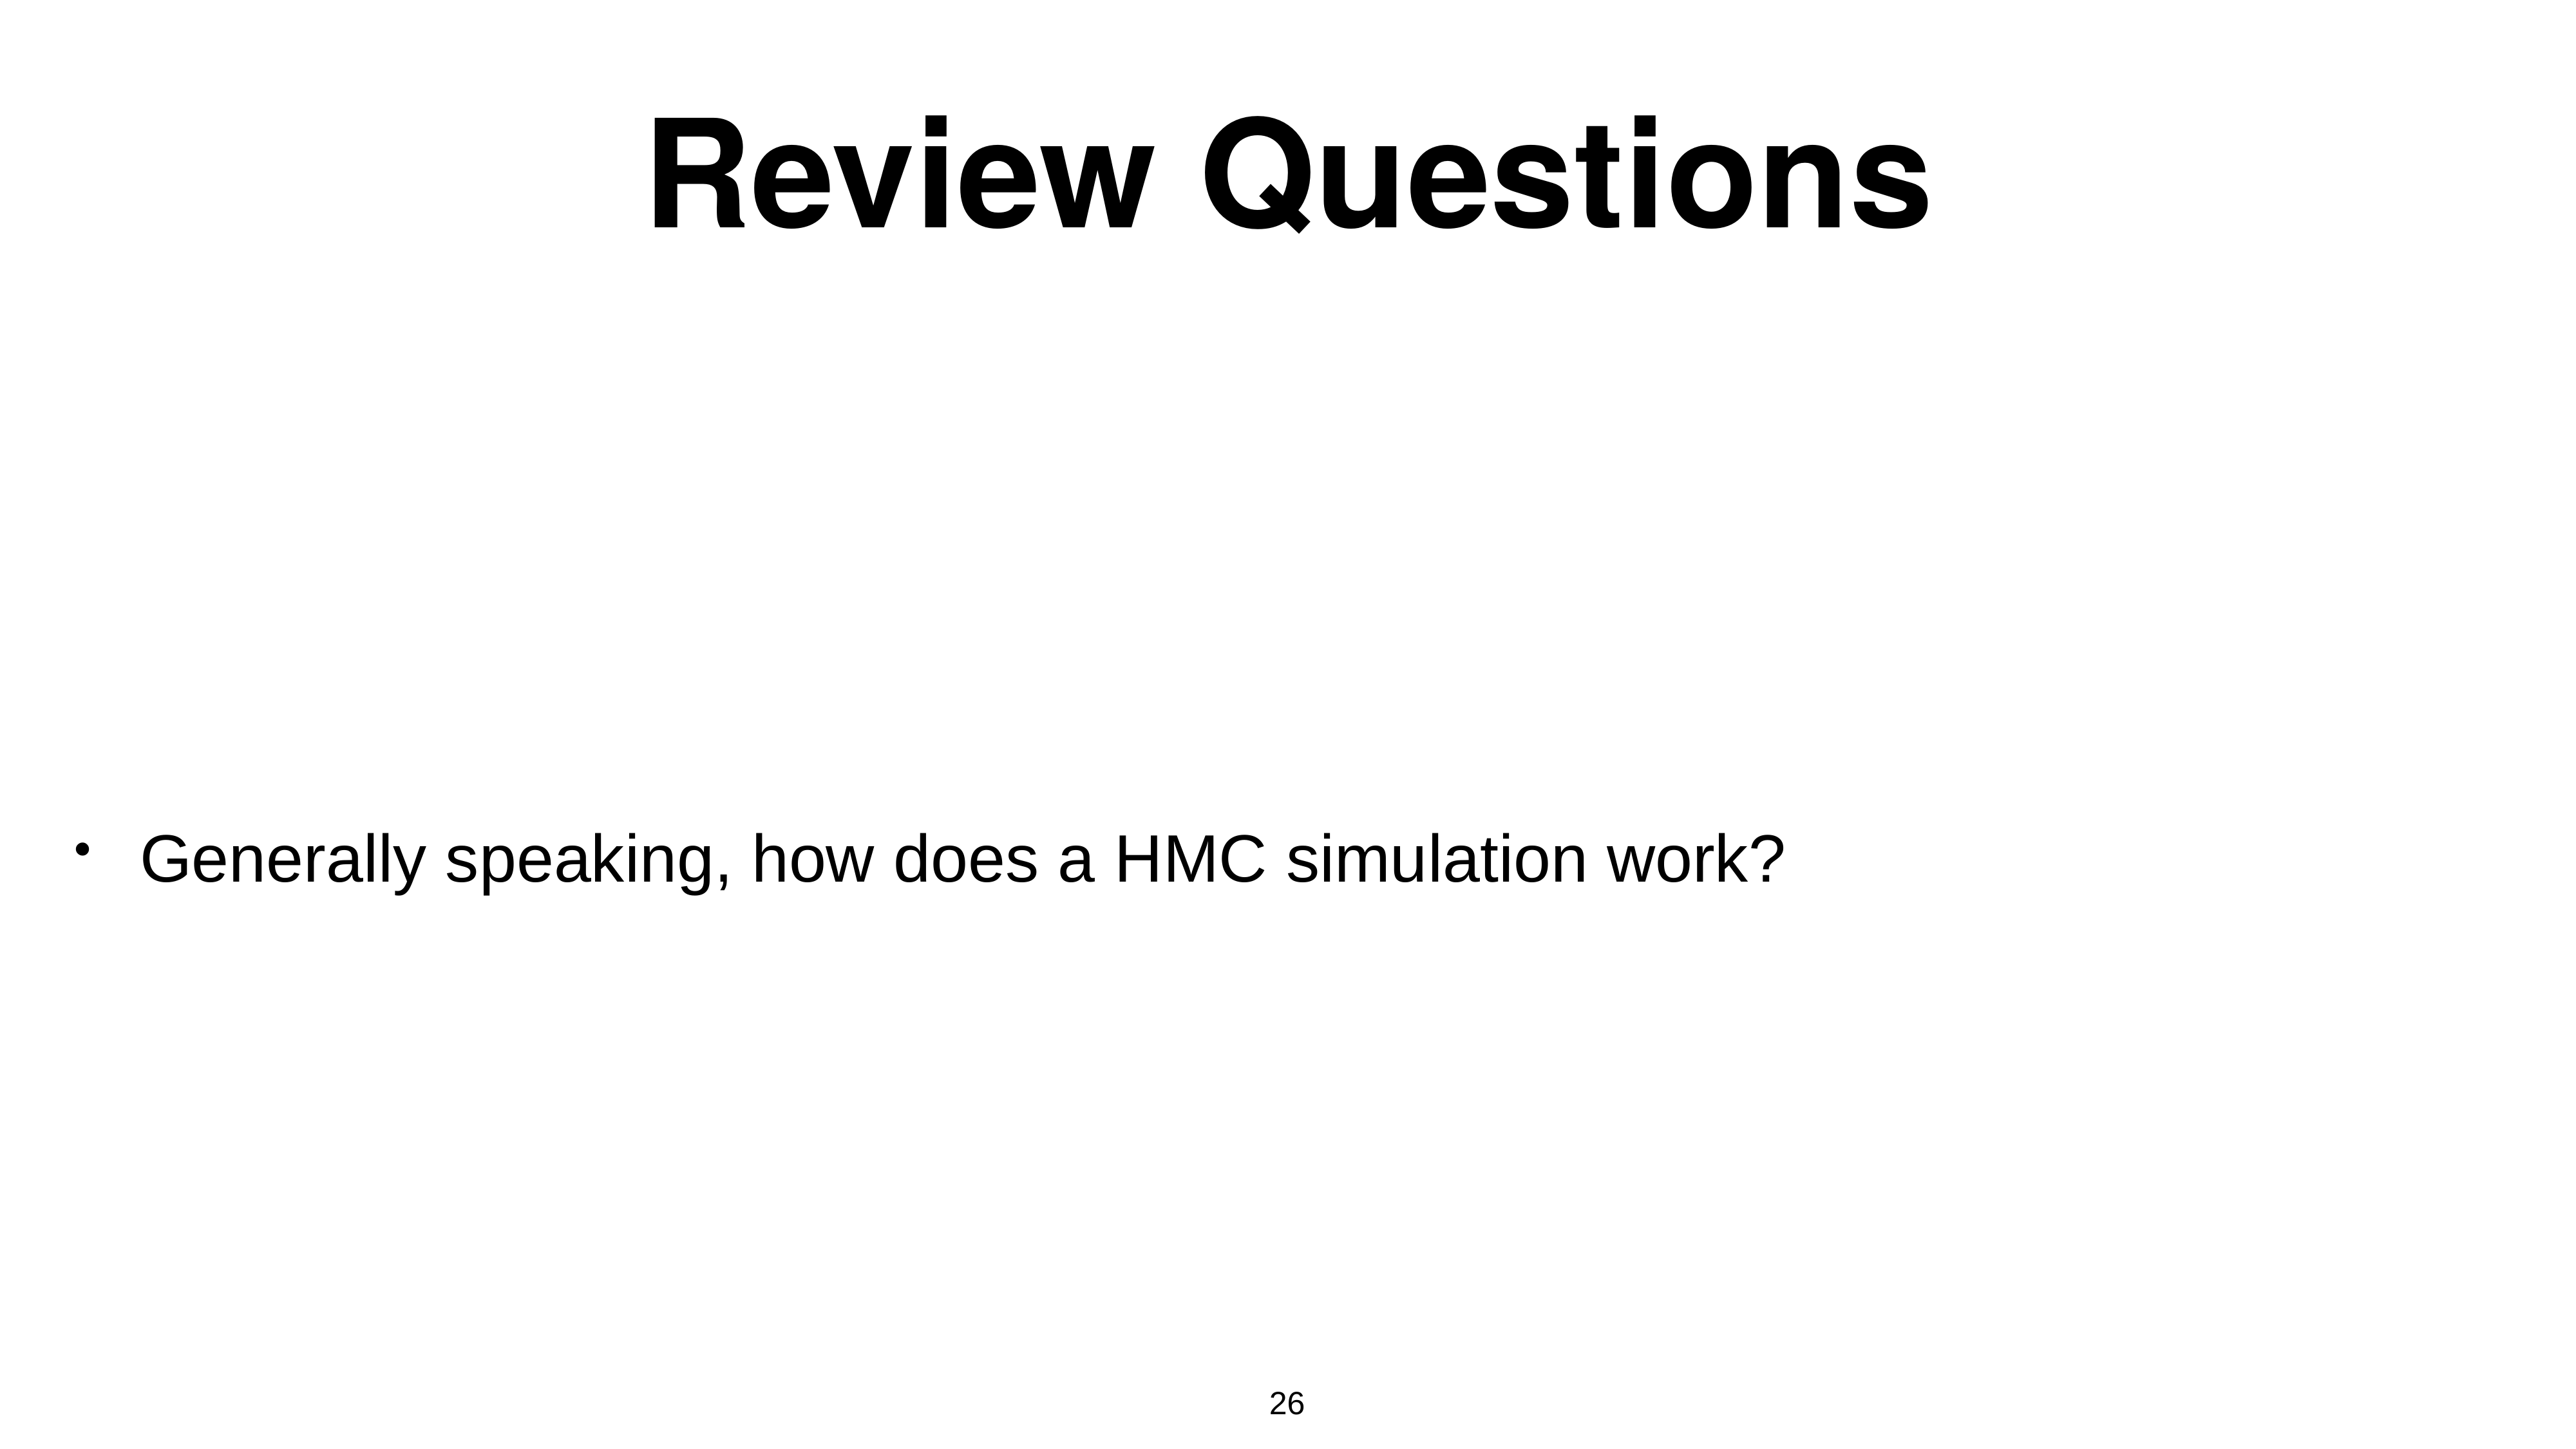

# Review Questions
Generally speaking, how does a HMC simulation work?
26